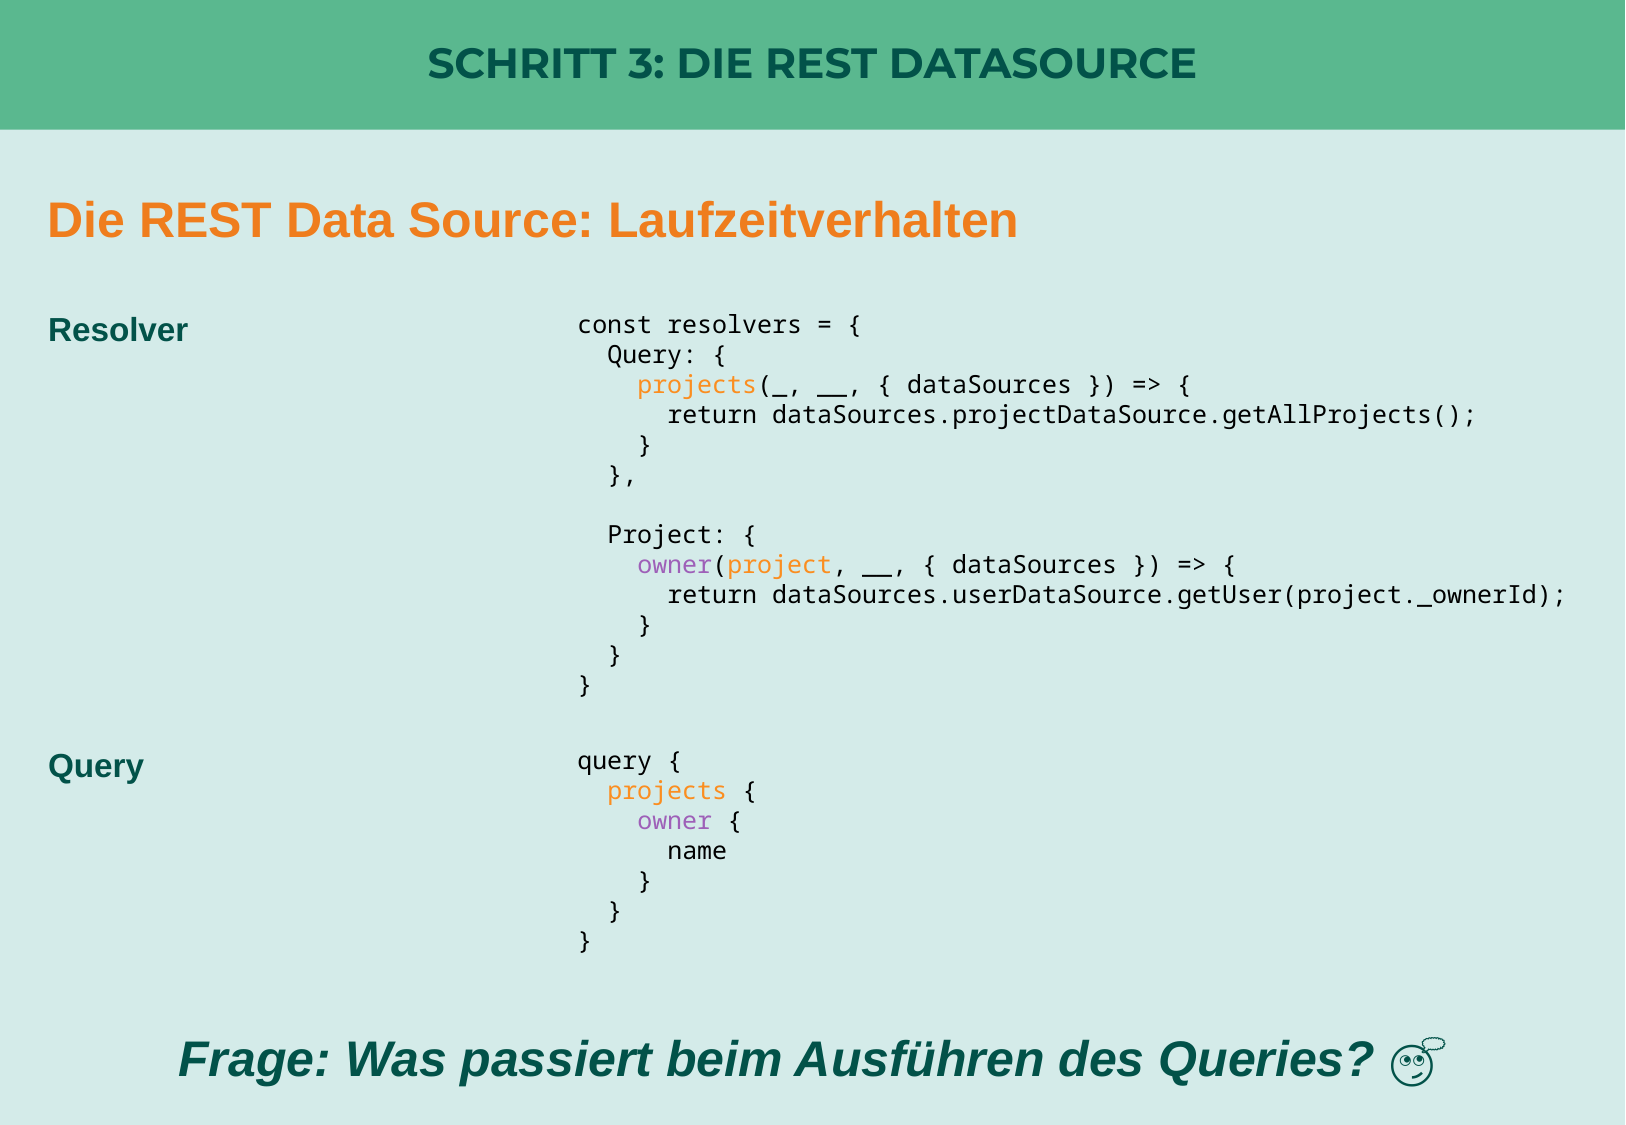

# Schritt 3: Die REST DataSource
Die REST Data Source: Laufzeitverhalten
Resolver
const resolvers = {
  Query: {
    projects(_, __, { dataSources }) => {
      return dataSources.projectDataSource.getAllProjects();
    }
  },

  Project: {
    owner(project, __, { dataSources }) => {
      return dataSources.userDataSource.getUser(project._ownerId);
    }
  }
}
Query
query {
  projects {
    owner {
      name
    }
  }
}
Frage: Was passiert beim Ausführen des Queries? 🤔